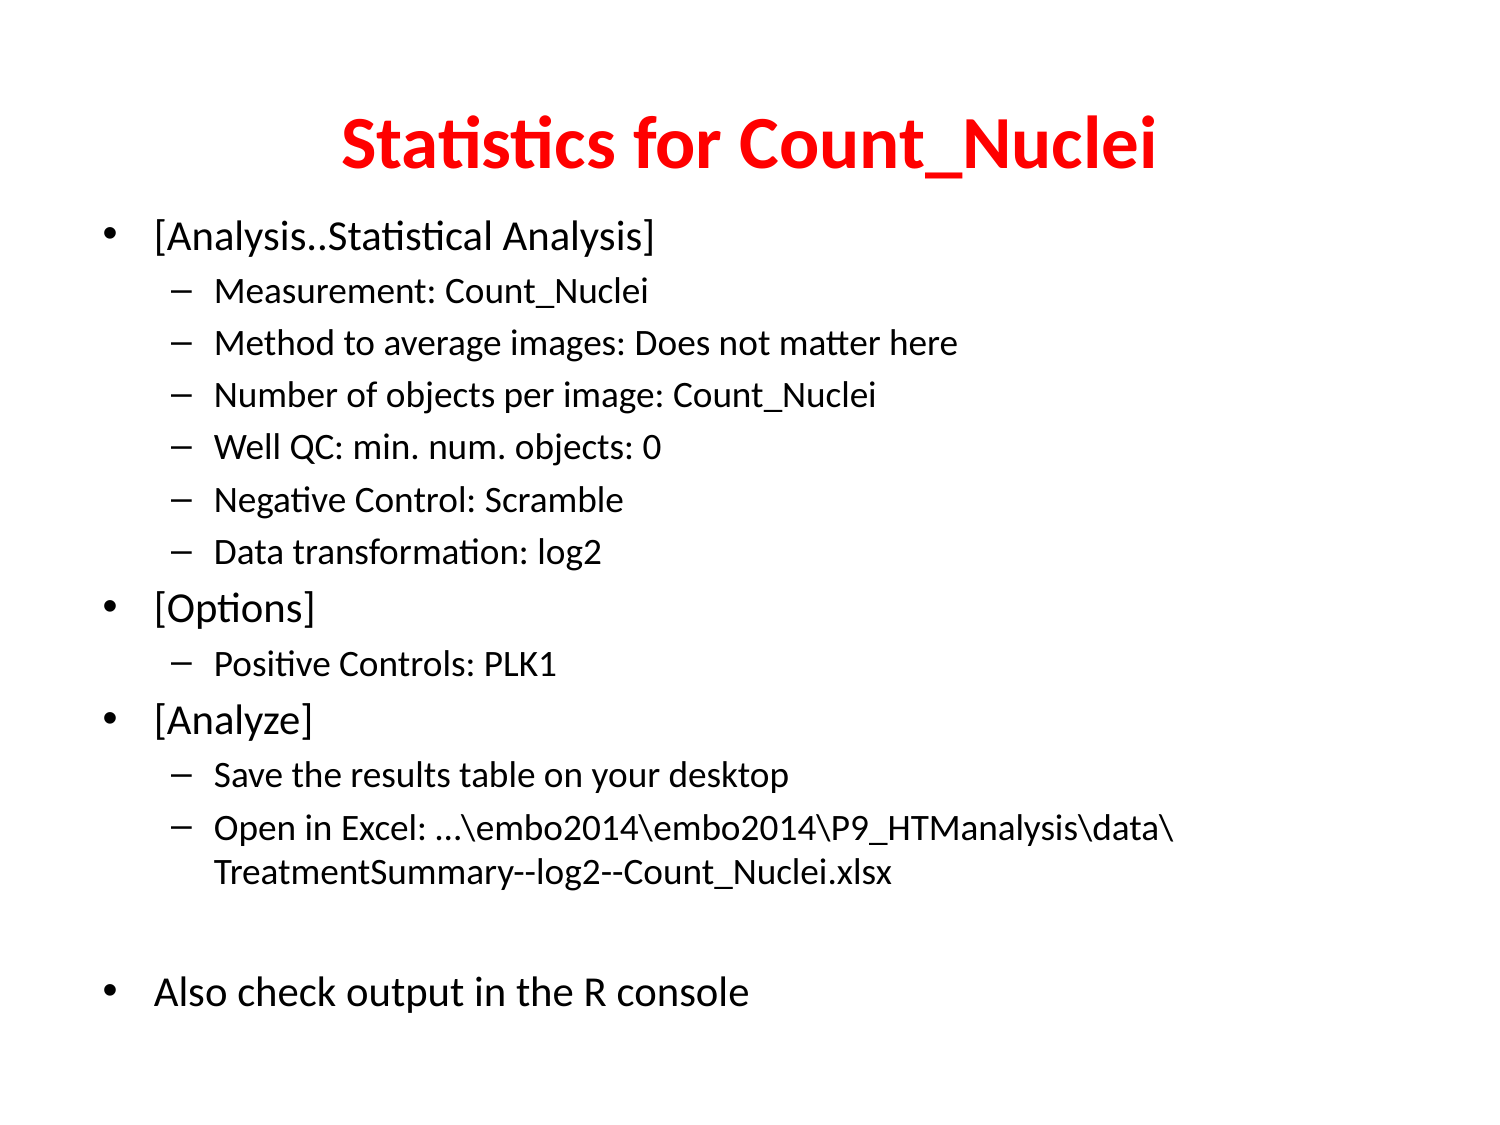

# Statistics for Count_Nuclei
[Analysis..Statistical Analysis]
Measurement: Count_Nuclei
Method to average images: Does not matter here
Number of objects per image: Count_Nuclei
Well QC: min. num. objects: 0
Negative Control: Scramble
Data transformation: log2
[Options]
Positive Controls: PLK1
[Analyze]
Save the results table on your desktop
Open in Excel: …\embo2014\embo2014\P9_HTManalysis\data\TreatmentSummary--log2--Count_Nuclei.xlsx

Also check output in the R console